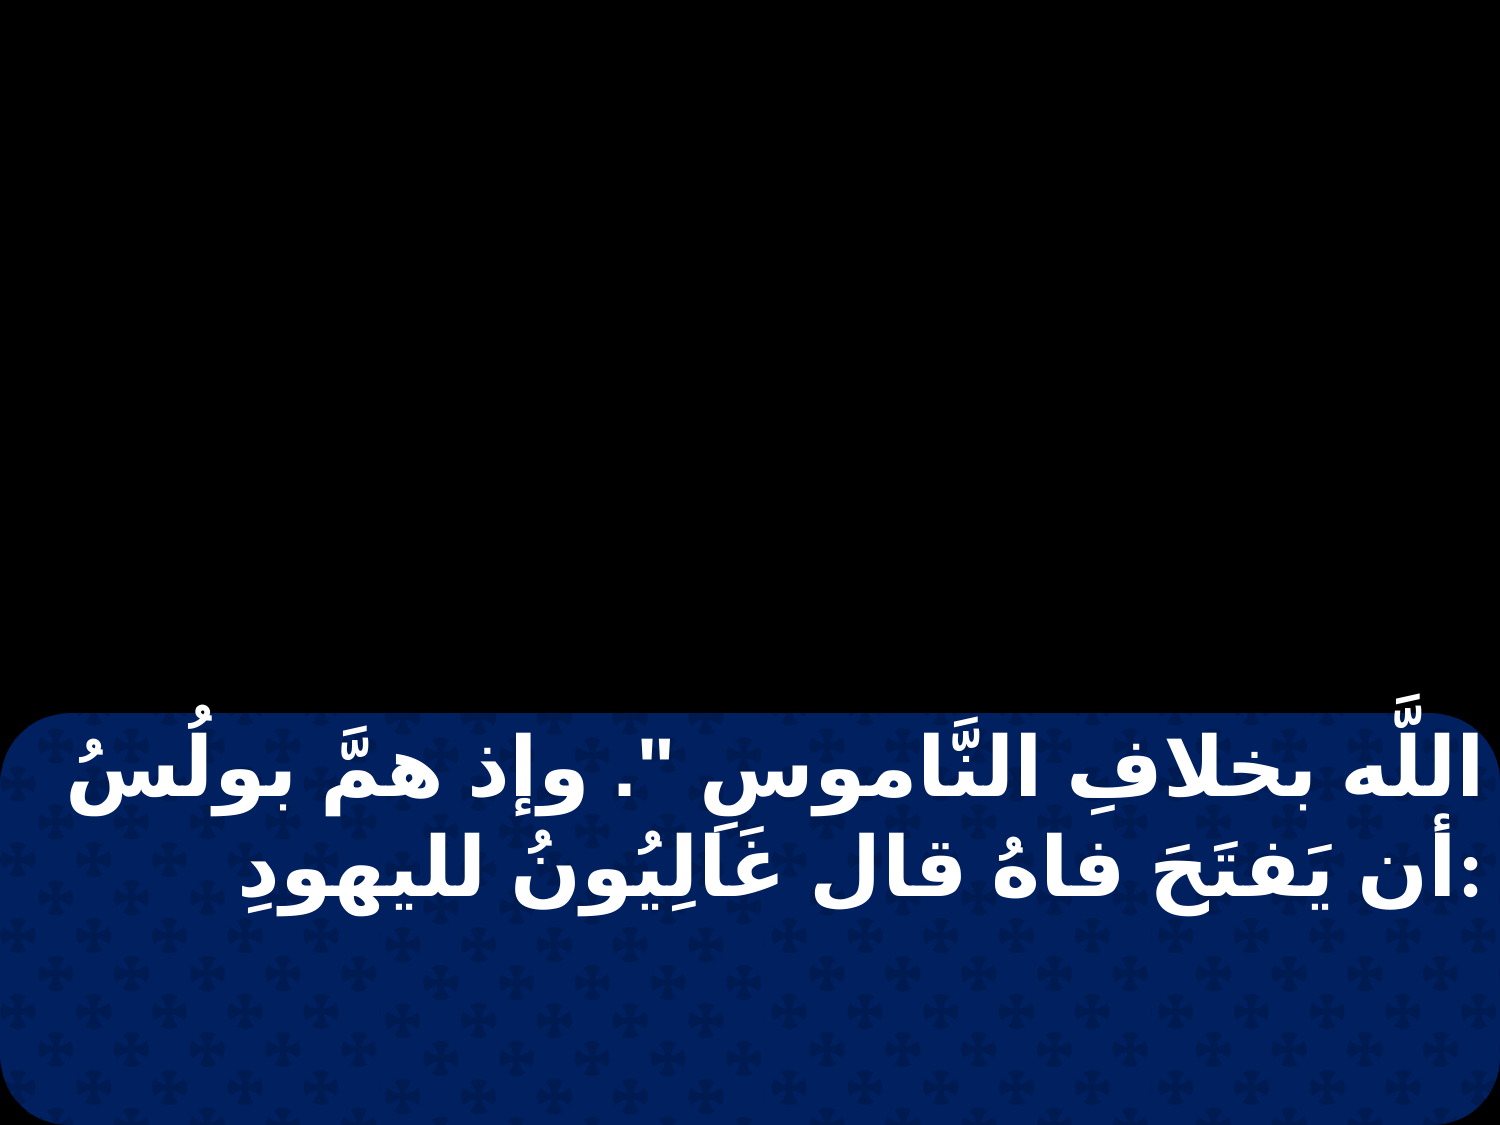

اللَّه بخلافِ النَّاموسِ ". وإذ همَّ بولُسُ أن يَفتَحَ فاهُ قال غَالِيُونُ لليهودِ: